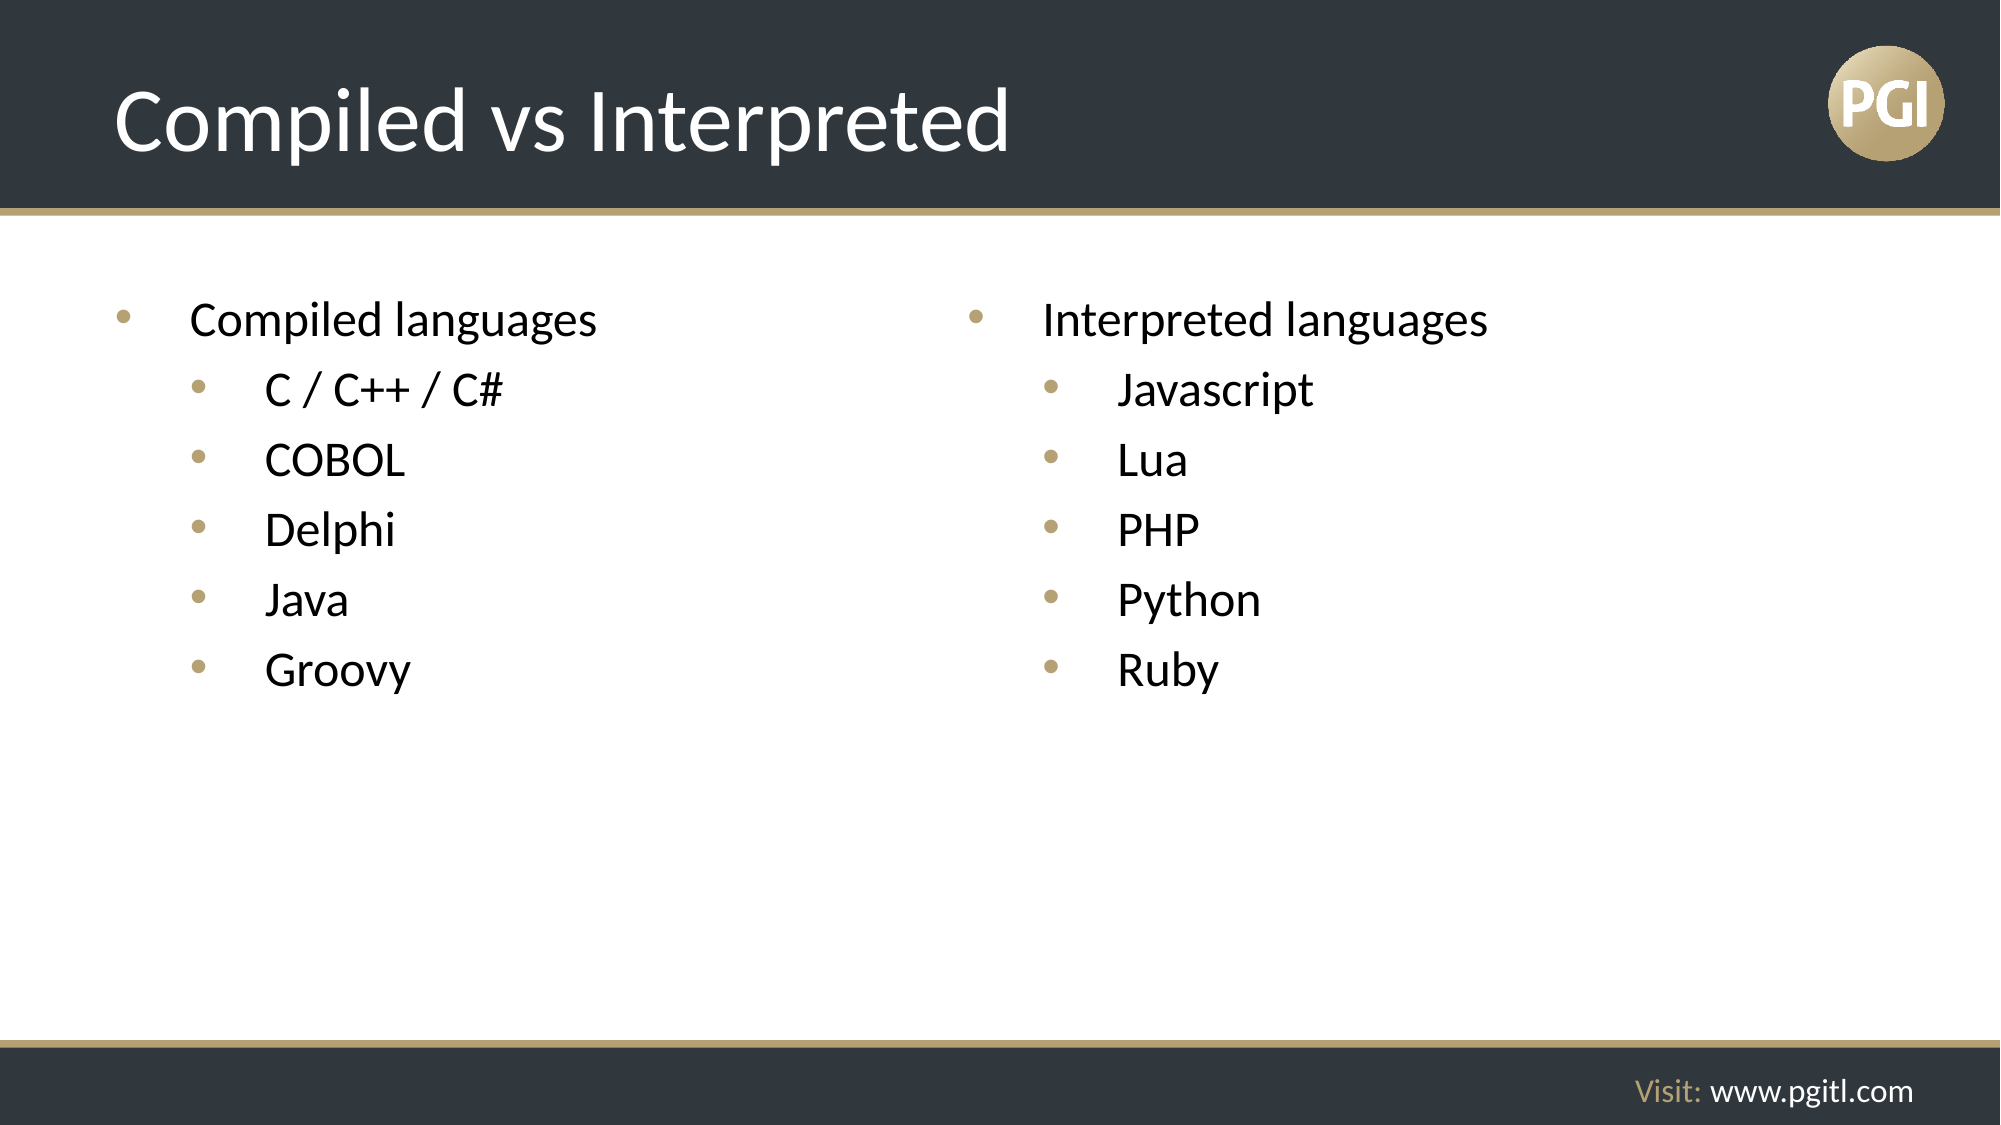

# Compiled vs Interpreted
Compiled languages
C / C++ / C#
COBOL
Delphi
Java
Groovy

Interpreted languages
Javascript
Lua
PHP
Python
Ruby